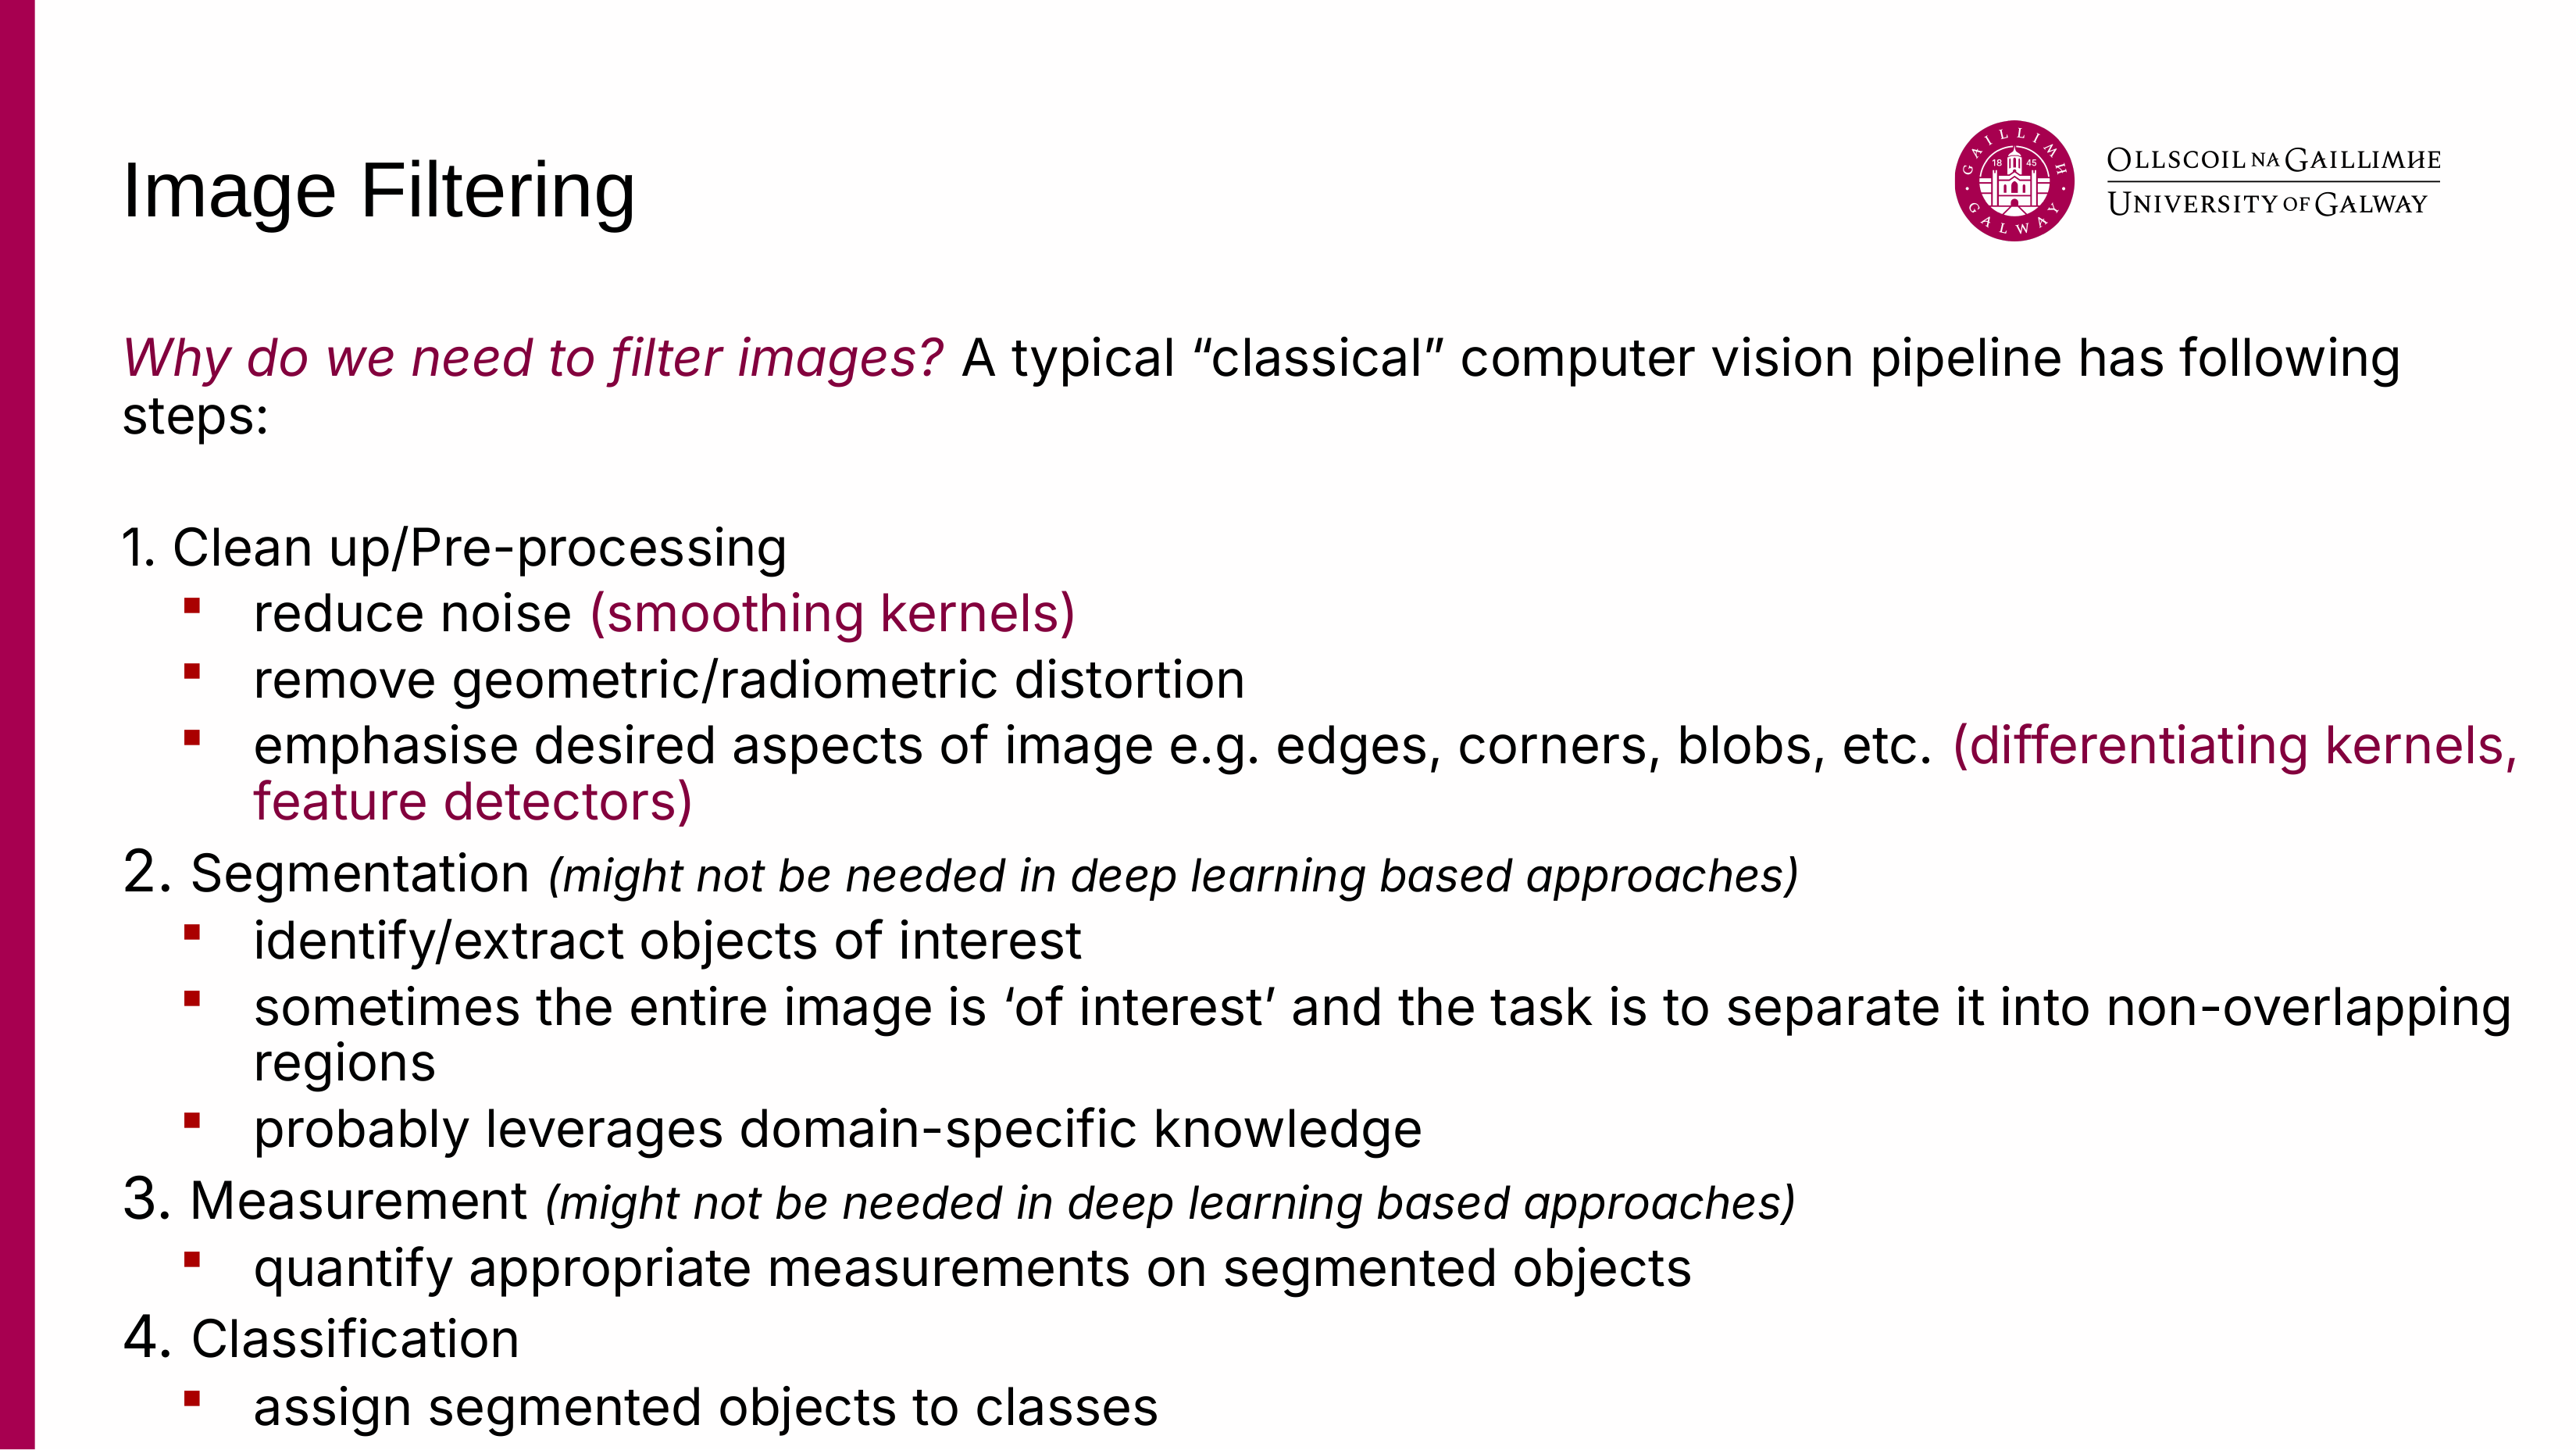

# Image Filtering
Why do we need to filter images? A typical “classical” computer vision pipeline has following steps:

1. Clean up/Pre-processing
reduce noise (smoothing kernels)
remove geometric/radiometric distortion
emphasise desired aspects of image e.g. edges, corners, blobs, etc. (differentiating kernels, feature detectors)
2. Segmentation (might not be needed in deep learning based approaches)
identify/extract objects of interest
sometimes the entire image is ‘of interest’ and the task is to separate it into non-overlapping regions
probably leverages domain-specific knowledge
3. Measurement (might not be needed in deep learning based approaches)
quantify appropriate measurements on segmented objects
4. Classification
assign segmented objects to classes
make decisions etc.